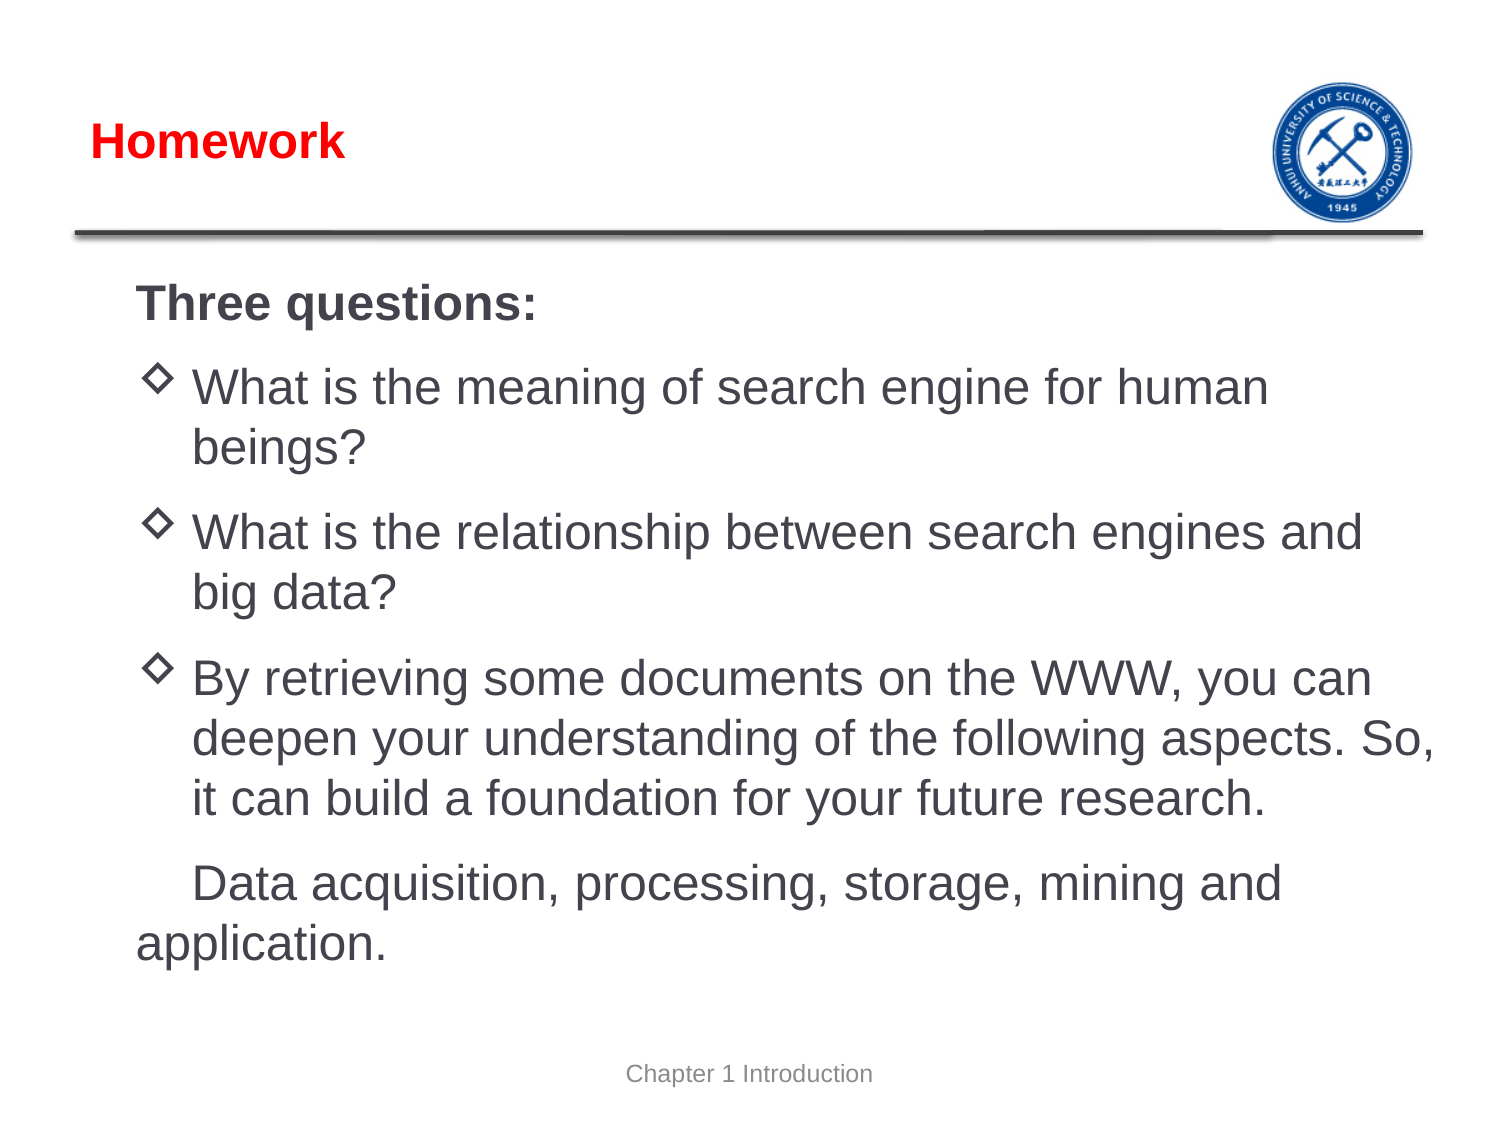

# Homework
Three questions:
What is the meaning of search engine for human beings?
What is the relationship between search engines and big data?
By retrieving some documents on the WWW, you can deepen your understanding of the following aspects. So, it can build a foundation for your future research.
    Data acquisition, processing, storage, mining and    application.
Chapter 1 Introduction